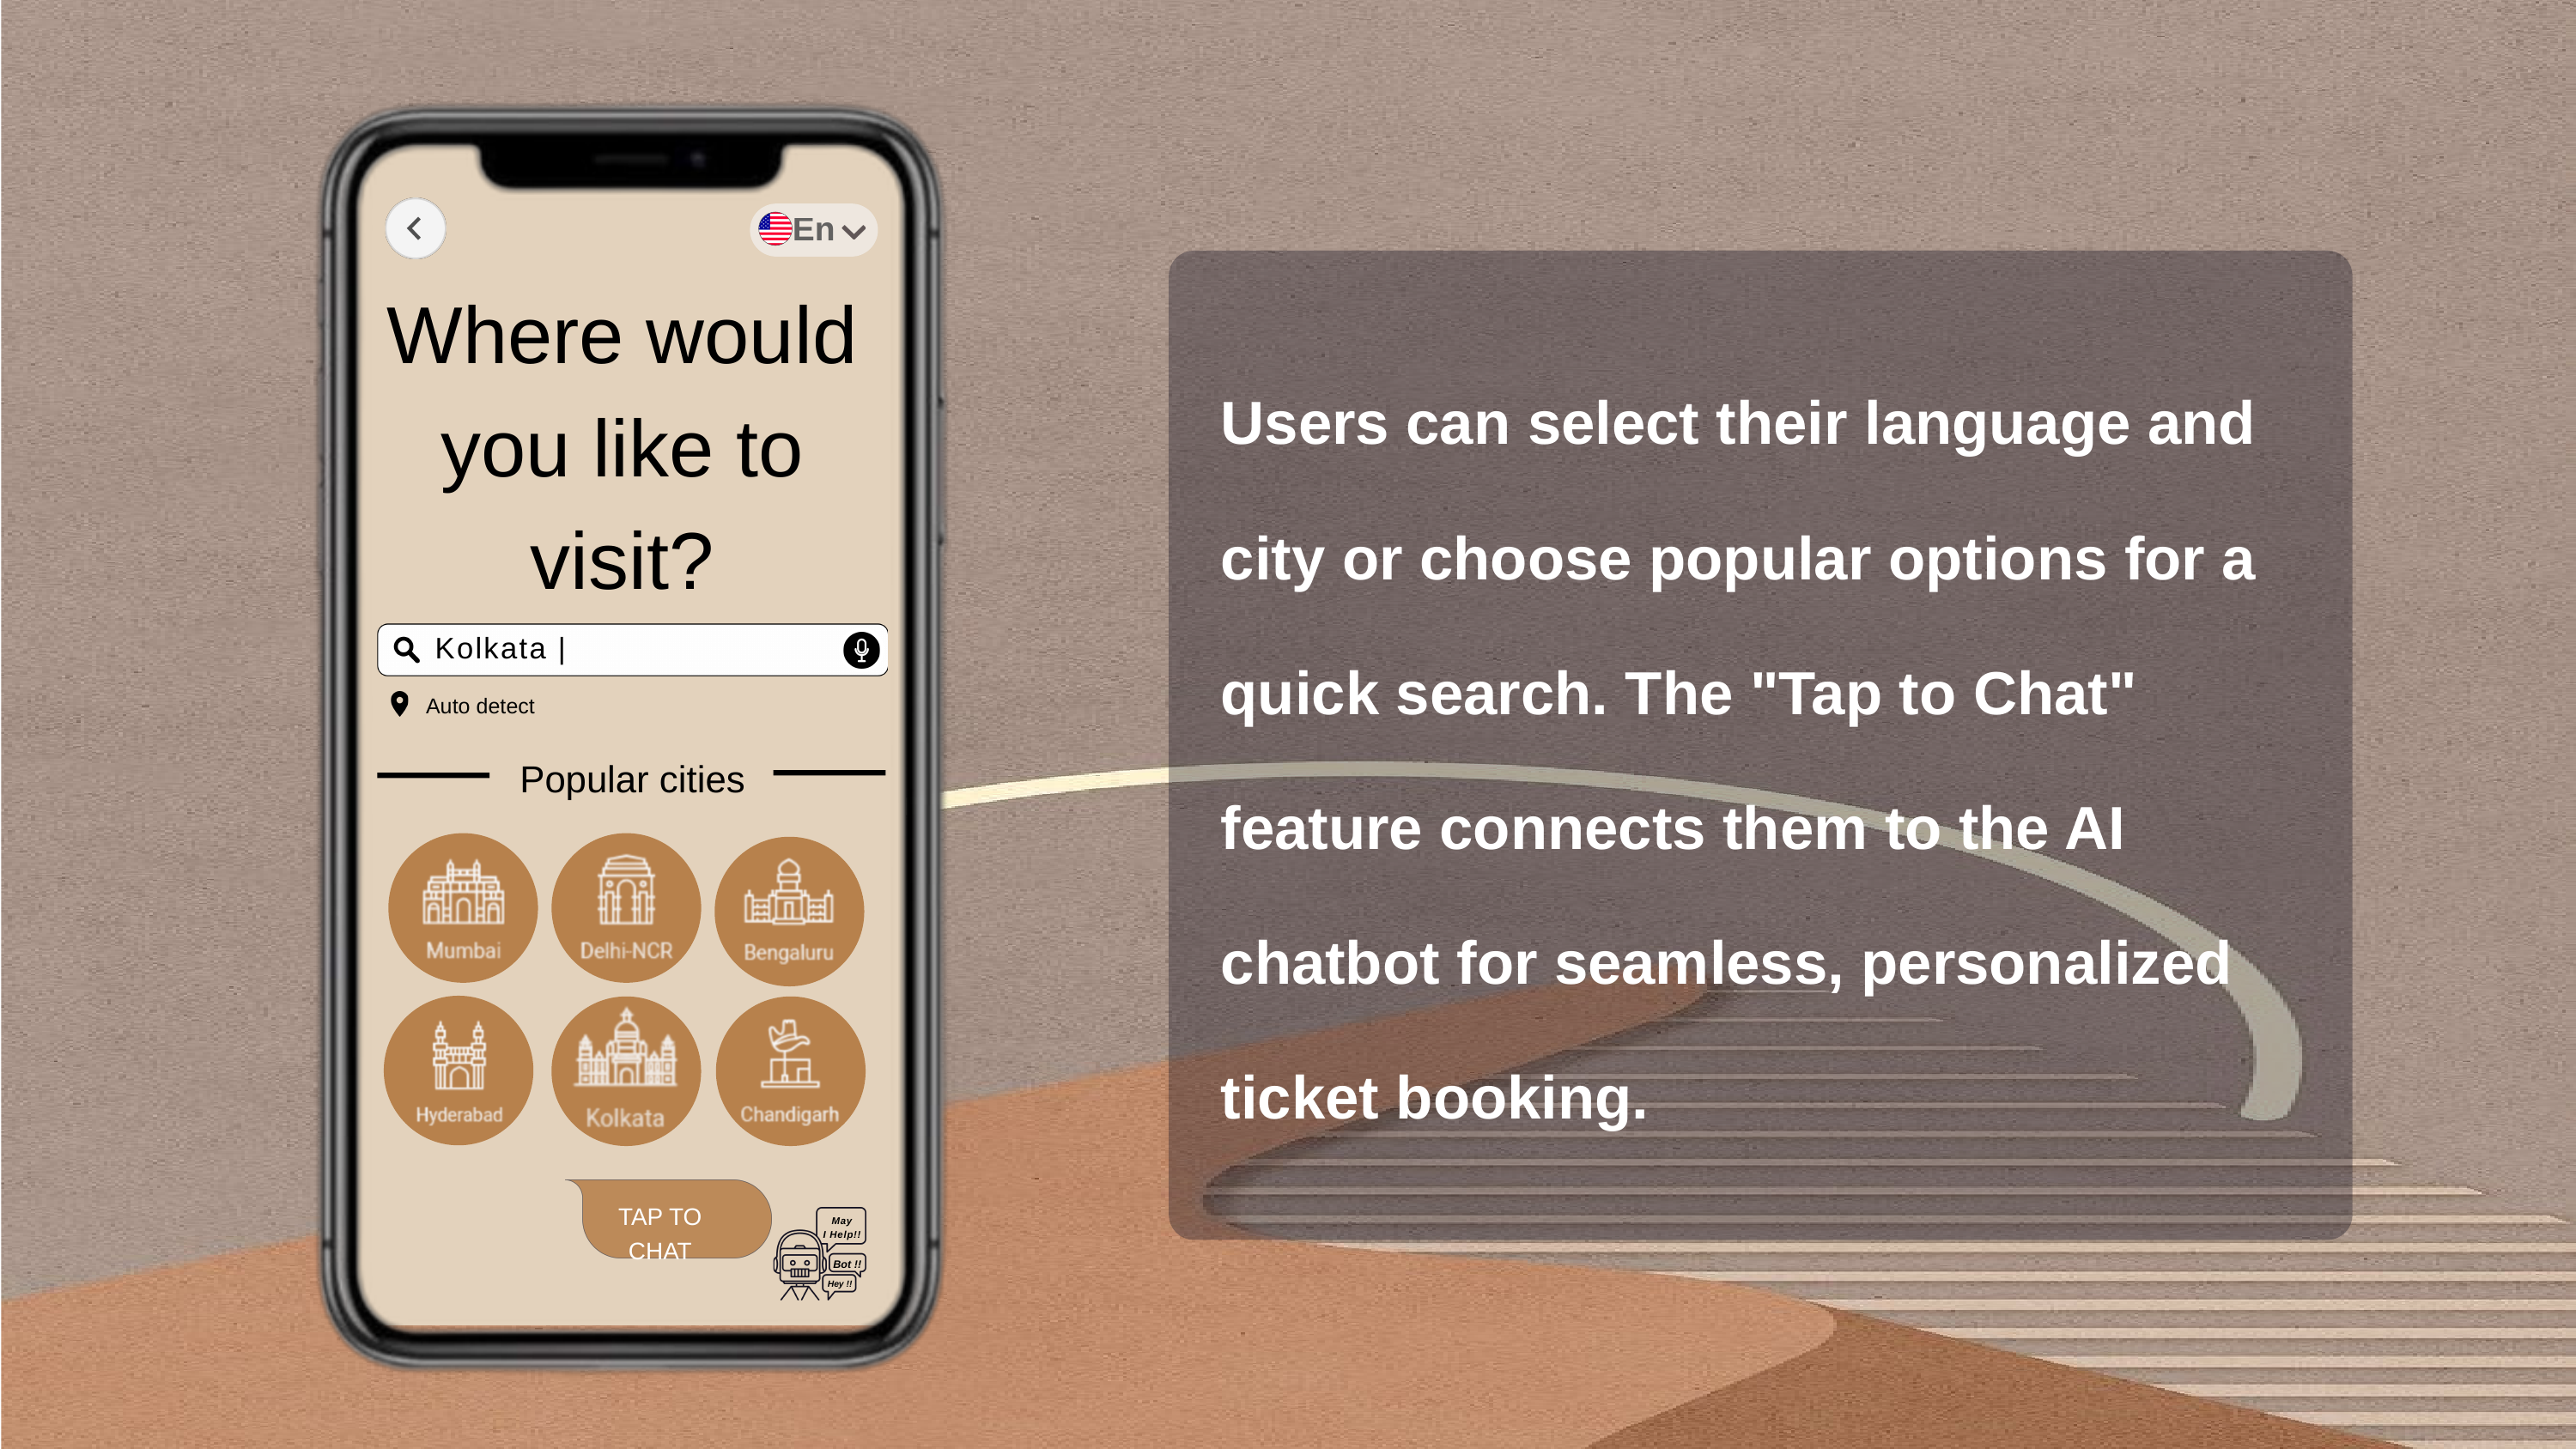

En

Where would you like to visit?
Users can select their language and city or choose popular options for a quick search. The "Tap to Chat" feature connects them to the AI chatbot for seamless, personalized ticket booking.
Kolkata |

Auto detect

Popular cities

TAP TO CHAT

May
I Help!!
Bot !!

Hey !!